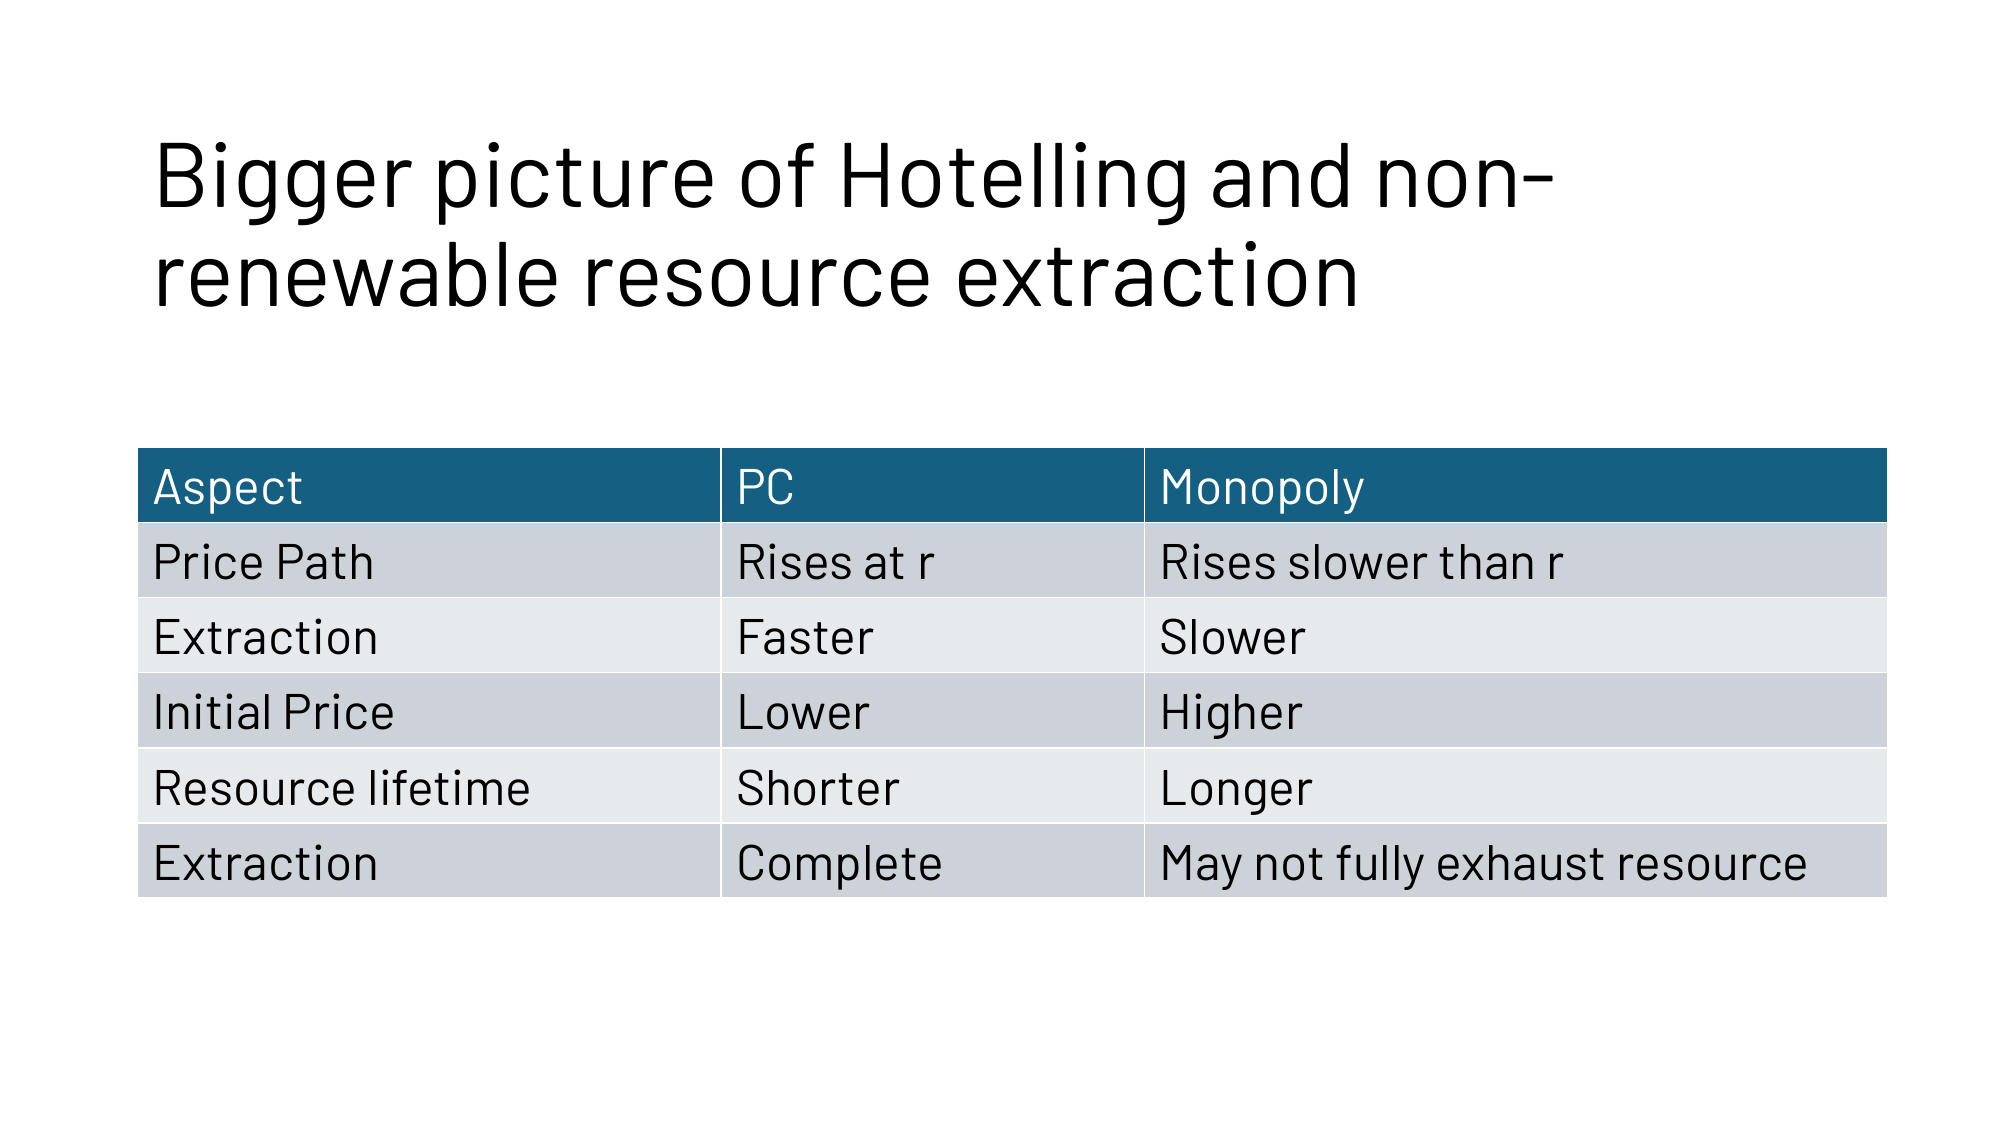

# Bigger picture of Hotelling and non-renewable resource extraction
| Aspect | PC | Monopoly |
| --- | --- | --- |
| Price Path | Rises at r | Rises slower than r |
| Extraction | Faster | Slower |
| Initial Price | Lower | Higher |
| Resource lifetime | Shorter | Longer |
| Extraction | Complete | May not fully exhaust resource |